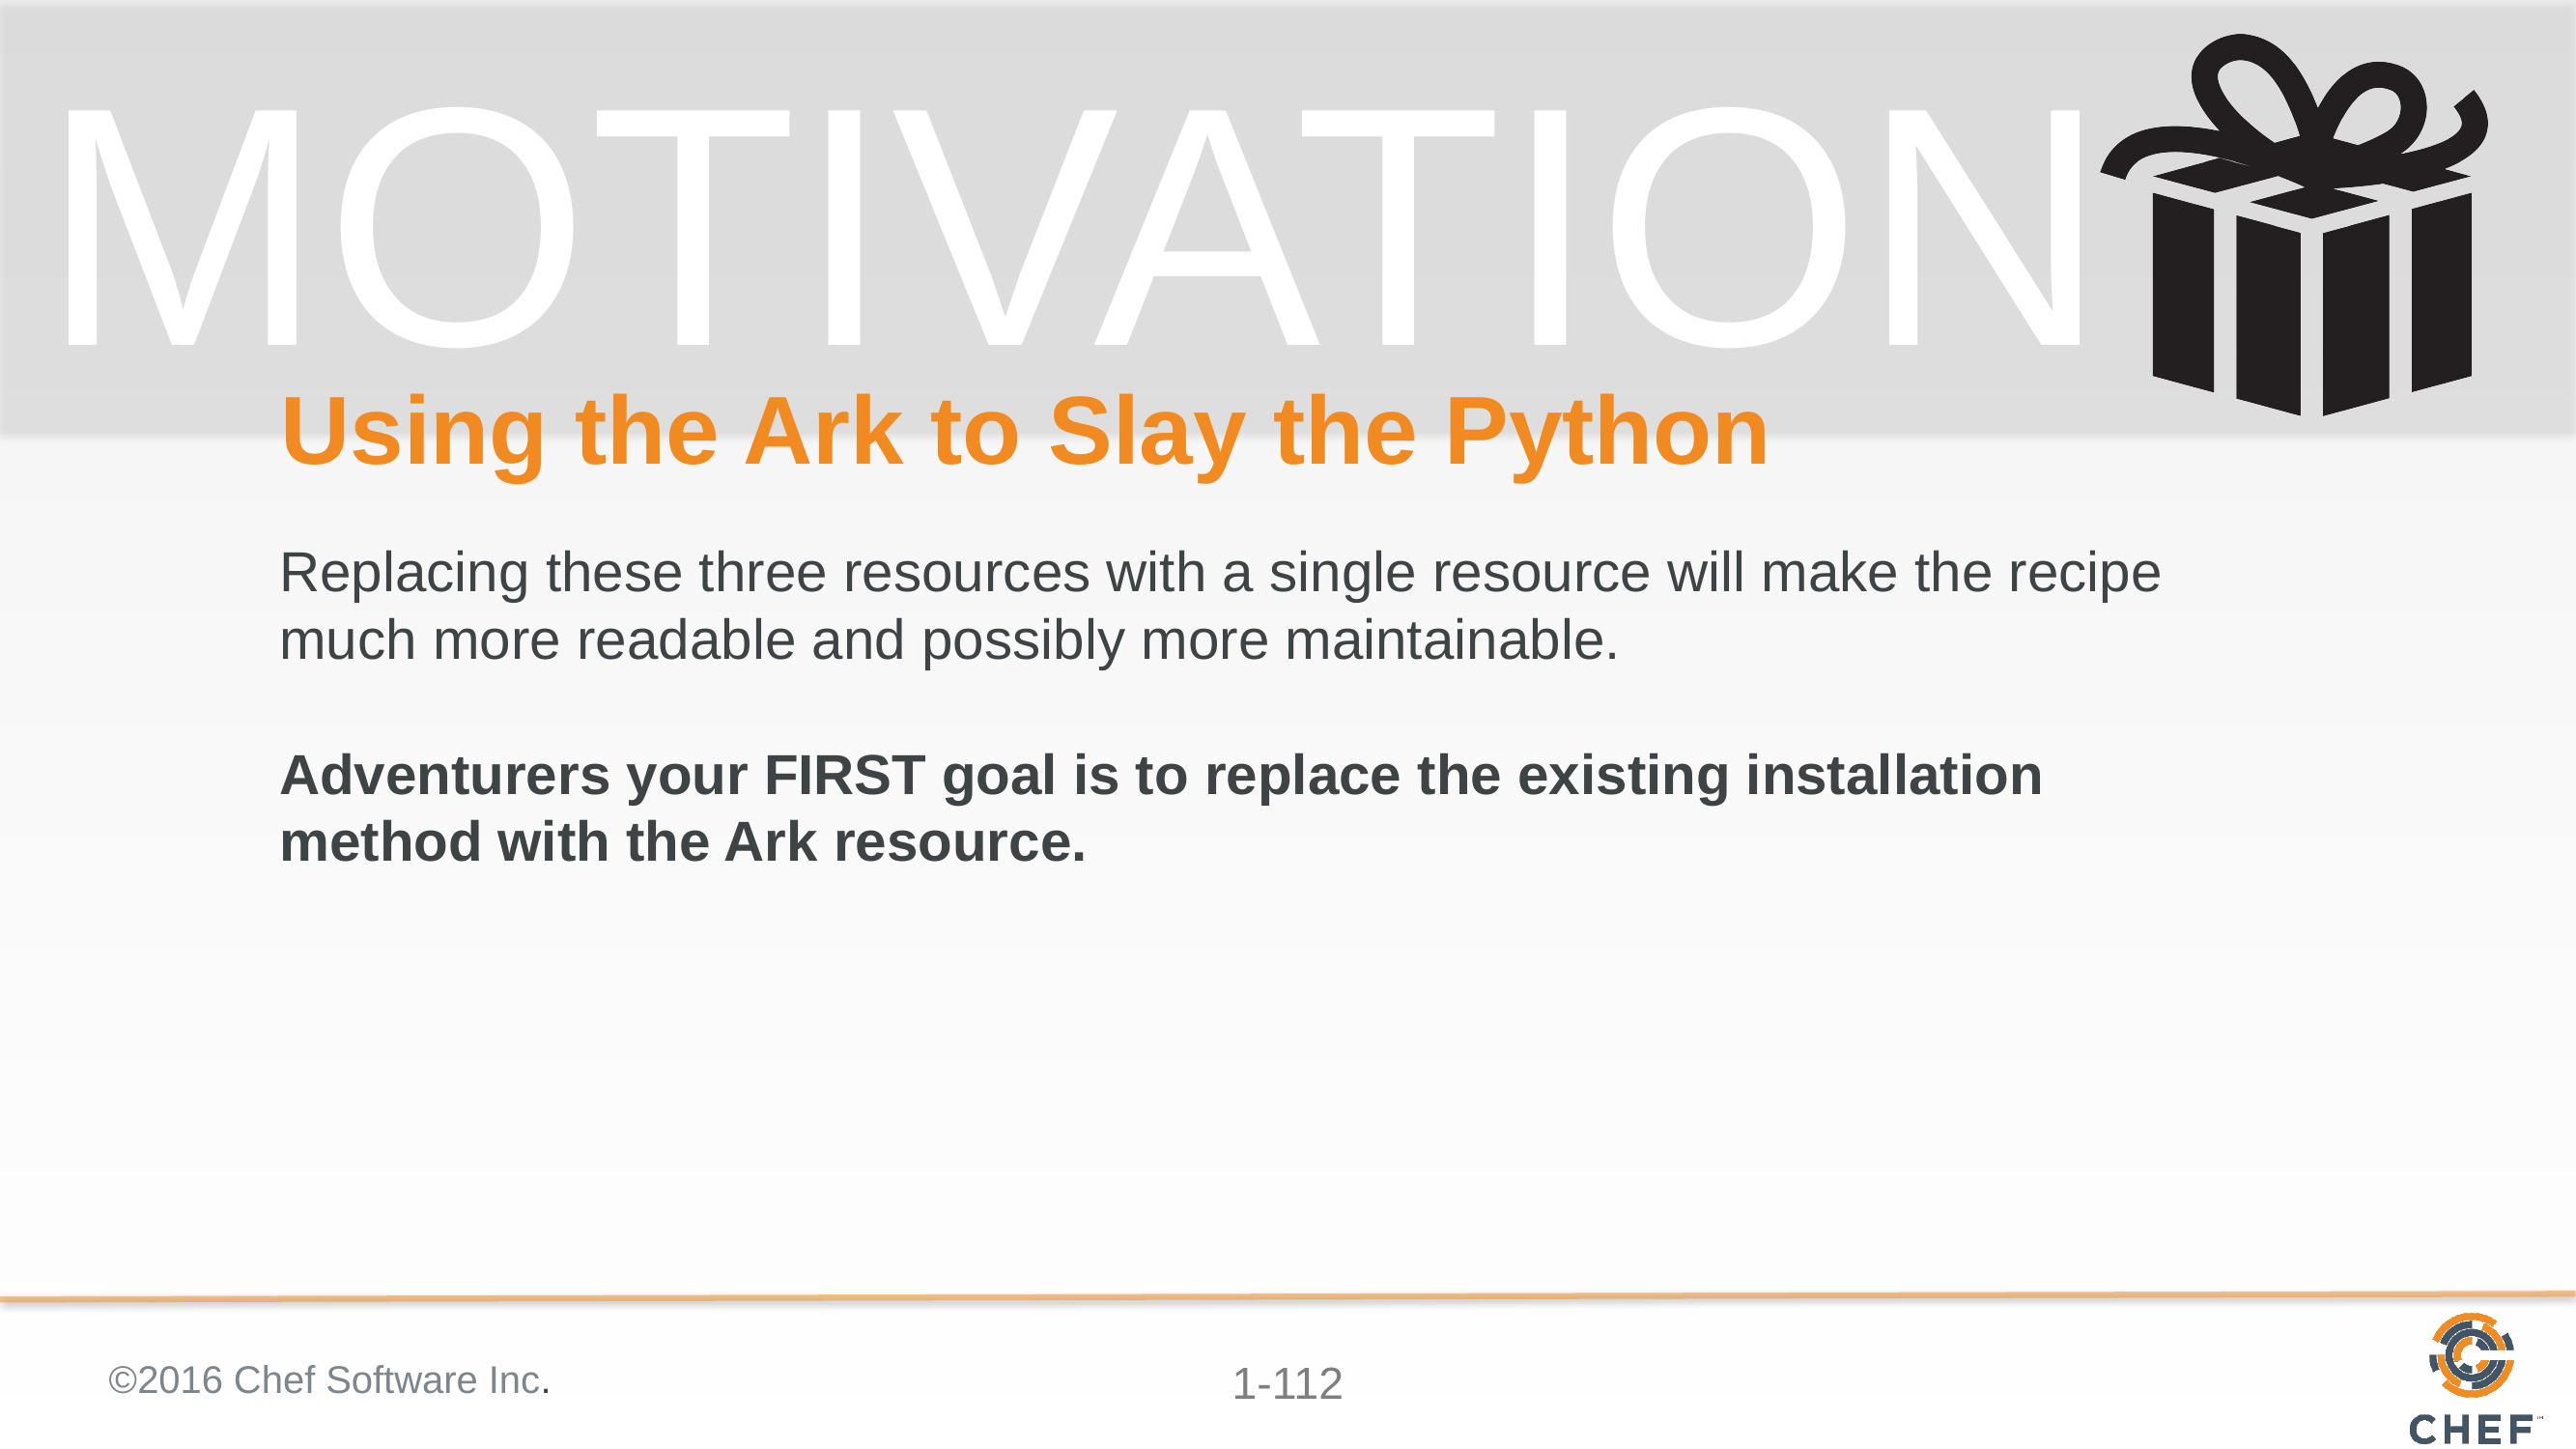

# Using the Ark to Slay the Python
Replacing these three resources with a single resource will make the recipe much more readable and possibly more maintainable.

Adventurers your FIRST goal is to replace the existing installation method with the Ark resource.